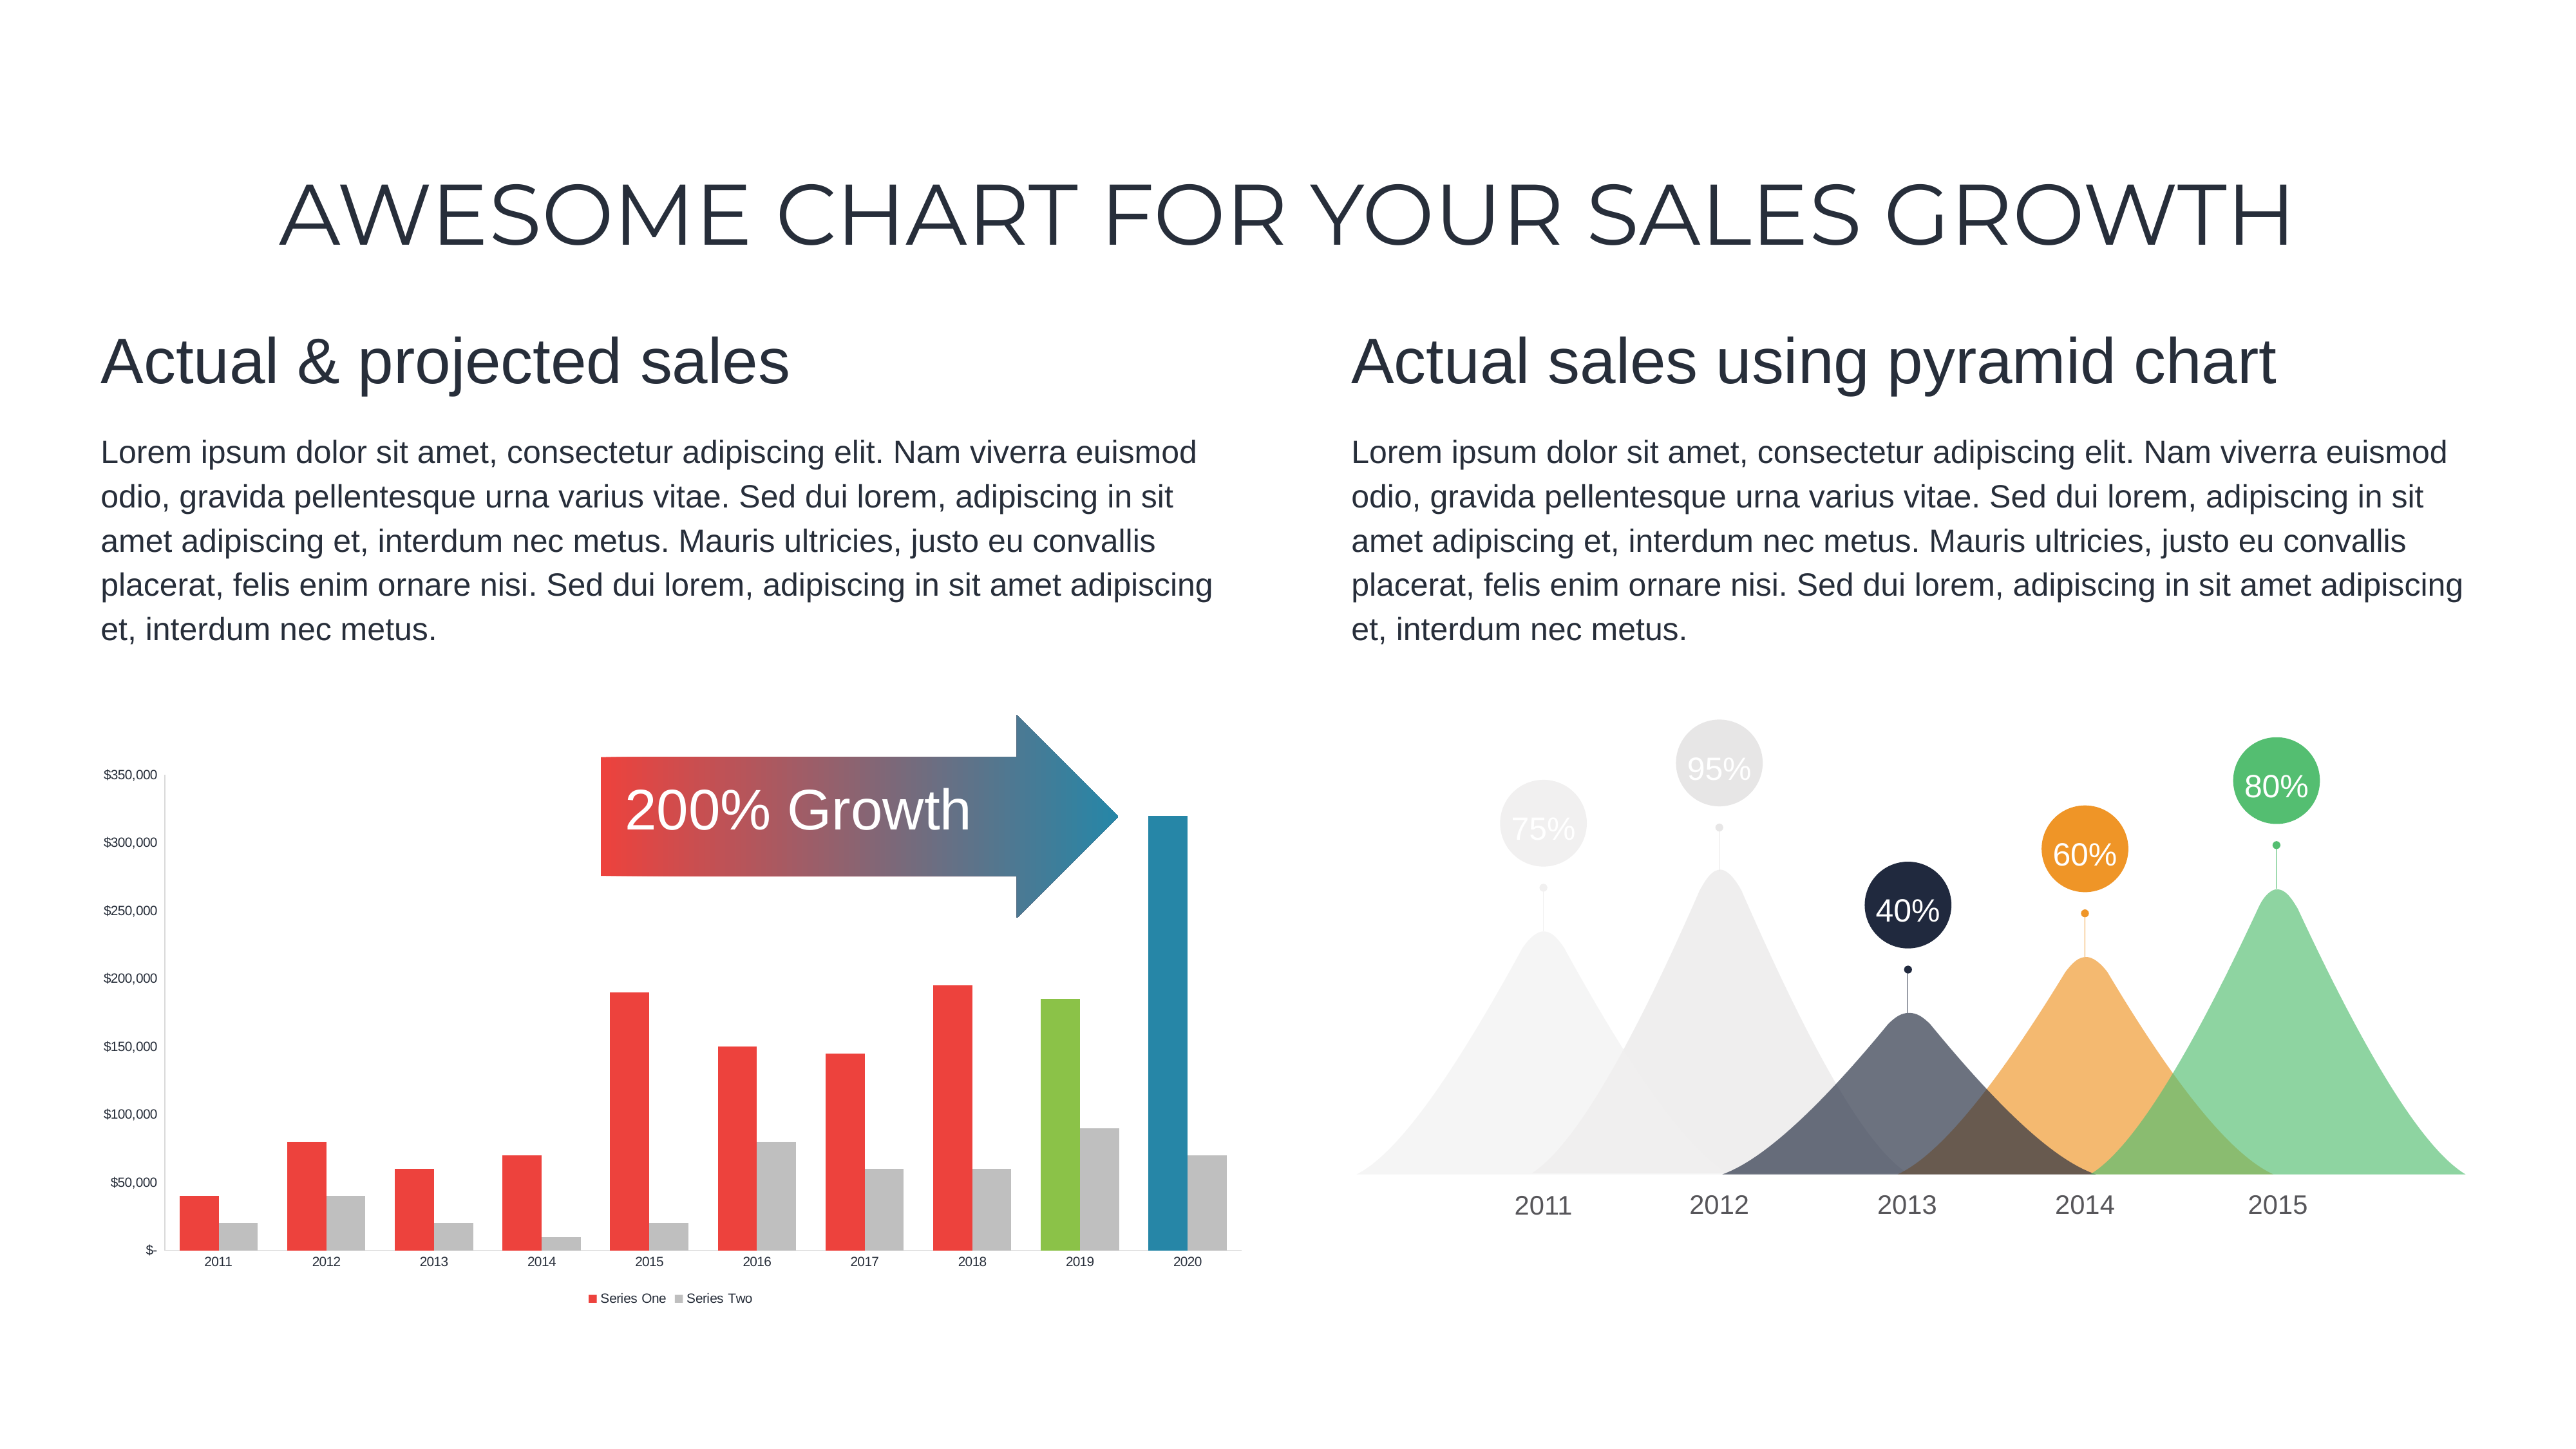

# AWESOME CHART FOR YOUR SALES GROWTH
Actual & projected sales

Lorem ipsum dolor sit amet, consectetur adipiscing elit. Nam viverra euismod odio, gravida pellentesque urna varius vitae. Sed dui lorem, adipiscing in sit amet adipiscing et, interdum nec metus. Mauris ultricies, justo eu convallis placerat, felis enim ornare nisi. Sed dui lorem, adipiscing in sit amet adipiscing et, interdum nec metus.
Actual sales using pyramid chart

Lorem ipsum dolor sit amet, consectetur adipiscing elit. Nam viverra euismod odio, gravida pellentesque urna varius vitae. Sed dui lorem, adipiscing in sit amet adipiscing et, interdum nec metus. Mauris ultricies, justo eu convallis placerat, felis enim ornare nisi. Sed dui lorem, adipiscing in sit amet adipiscing et, interdum nec metus.

95%
80%

### Chart

| Category | Series One | Series Two |
|---|---|---|
| 2011 | 40000.0 | 20000.0 |
| 2012 | 80000.0 | 40000.0 |
| 2013 | 60000.0 | 20000.0 |
| 2014 | 70000.0 | 10000.0 |
| 2015 | 190000.0 | 20000.0 |
| 2016 | 150000.0 | 80000.0 |
| 2017 | 145000.0 | 60000.0 |
| 2018 | 195000.0 | 60000.0 |
| 2019 | 185000.0 | 90000.0 |
| 2020 | 320000.0 | 70000.0 |
200% Growth
75%
60%
40%

2012
2013
2014
2015
2011